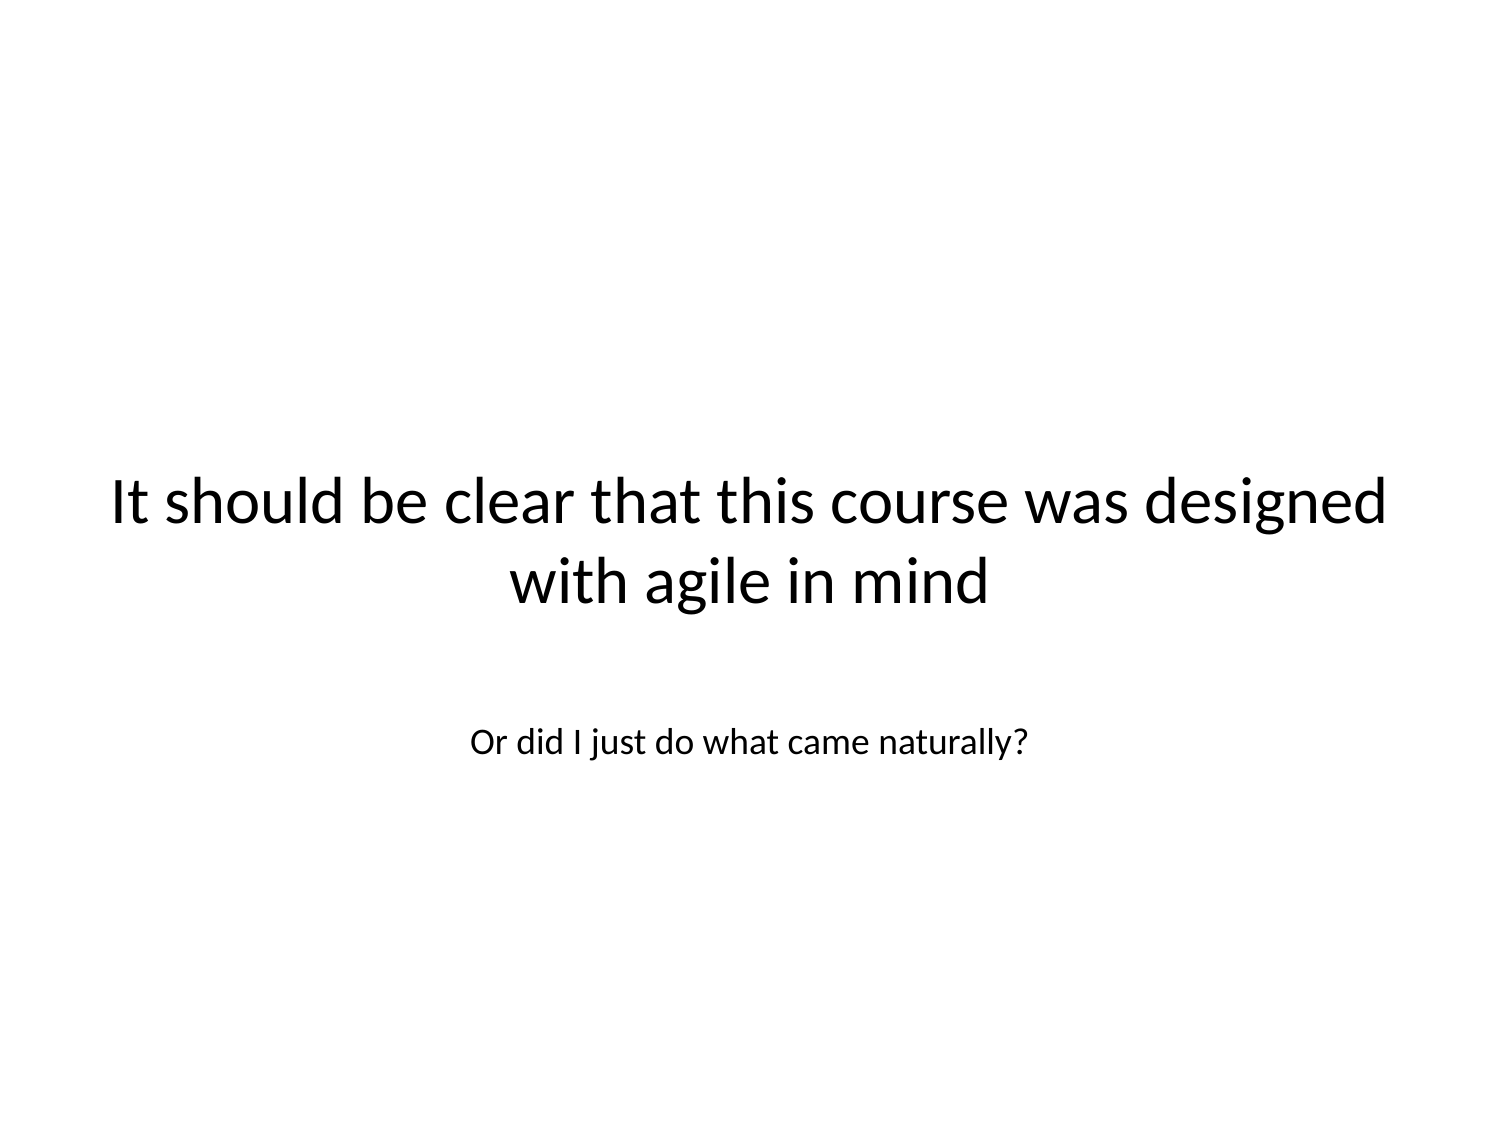

#

It should be clear that this course was designed with agile in mind

Or did I just do what came naturally?